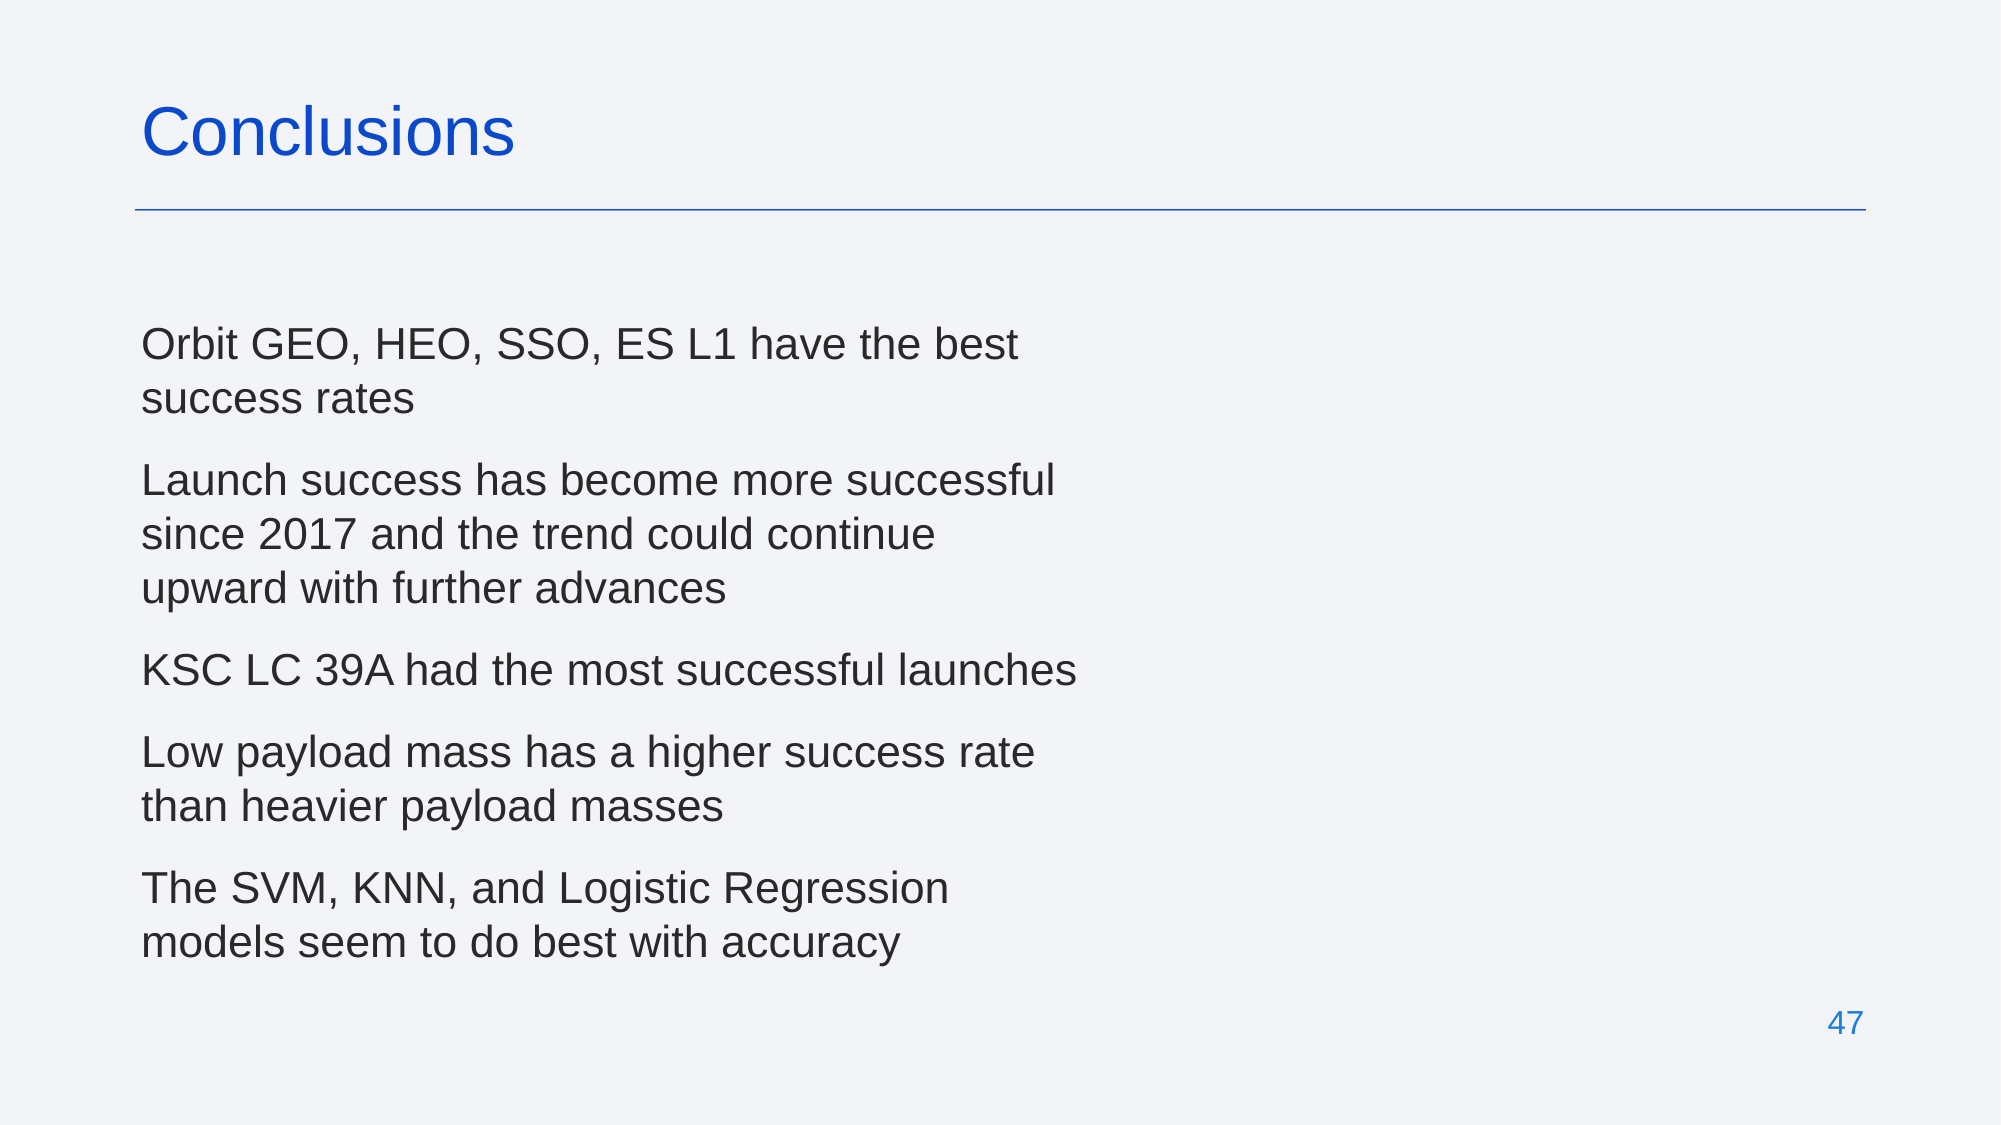

Conclusions
Orbit GEO, HEO, SSO, ES L1 have the best success rates
Launch success has become more successful since 2017 and the trend could continue upward with further advances
KSC LC 39A had the most successful launches
Low payload mass has a higher success rate than heavier payload masses
The SVM, KNN, and Logistic Regression models seem to do best with accuracy
47